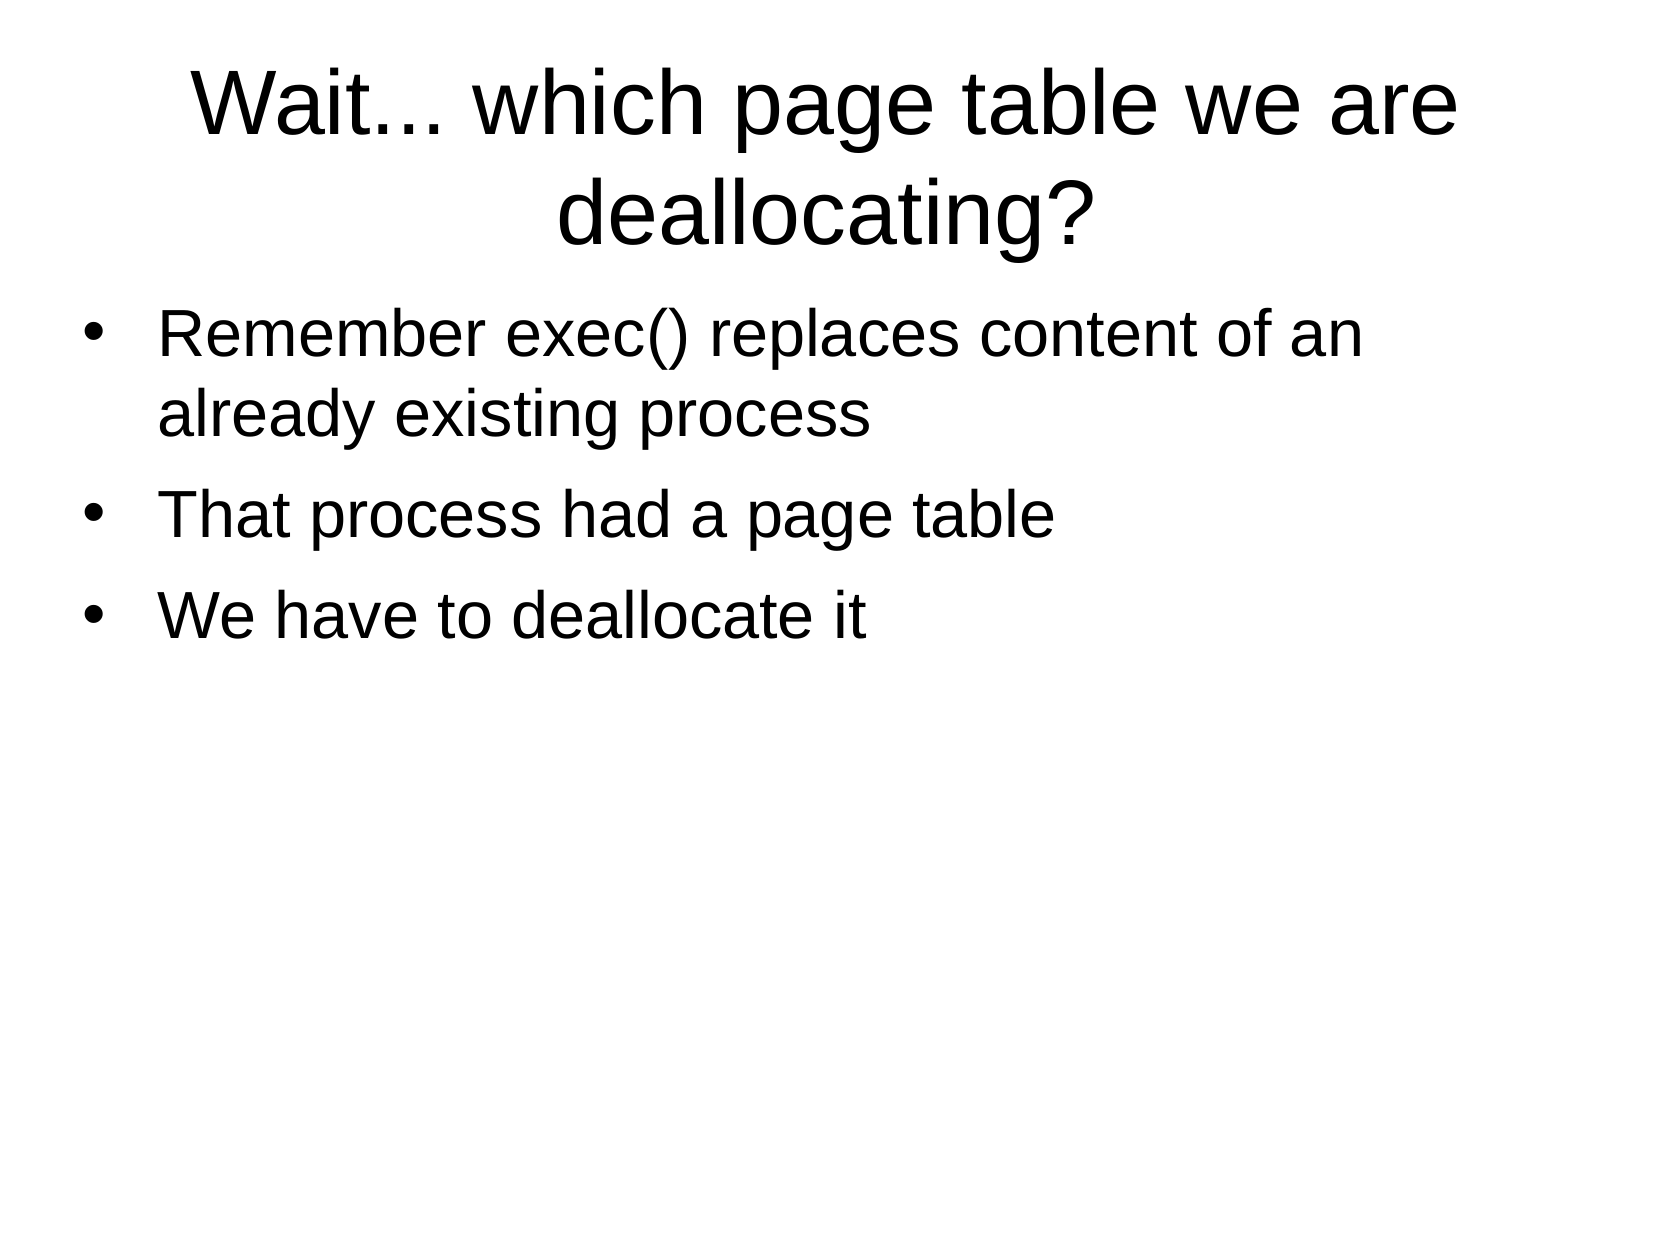

Wait... which page table we are deallocating?
Remember exec() replaces content of an already existing process
That process had a page table
We have to deallocate it